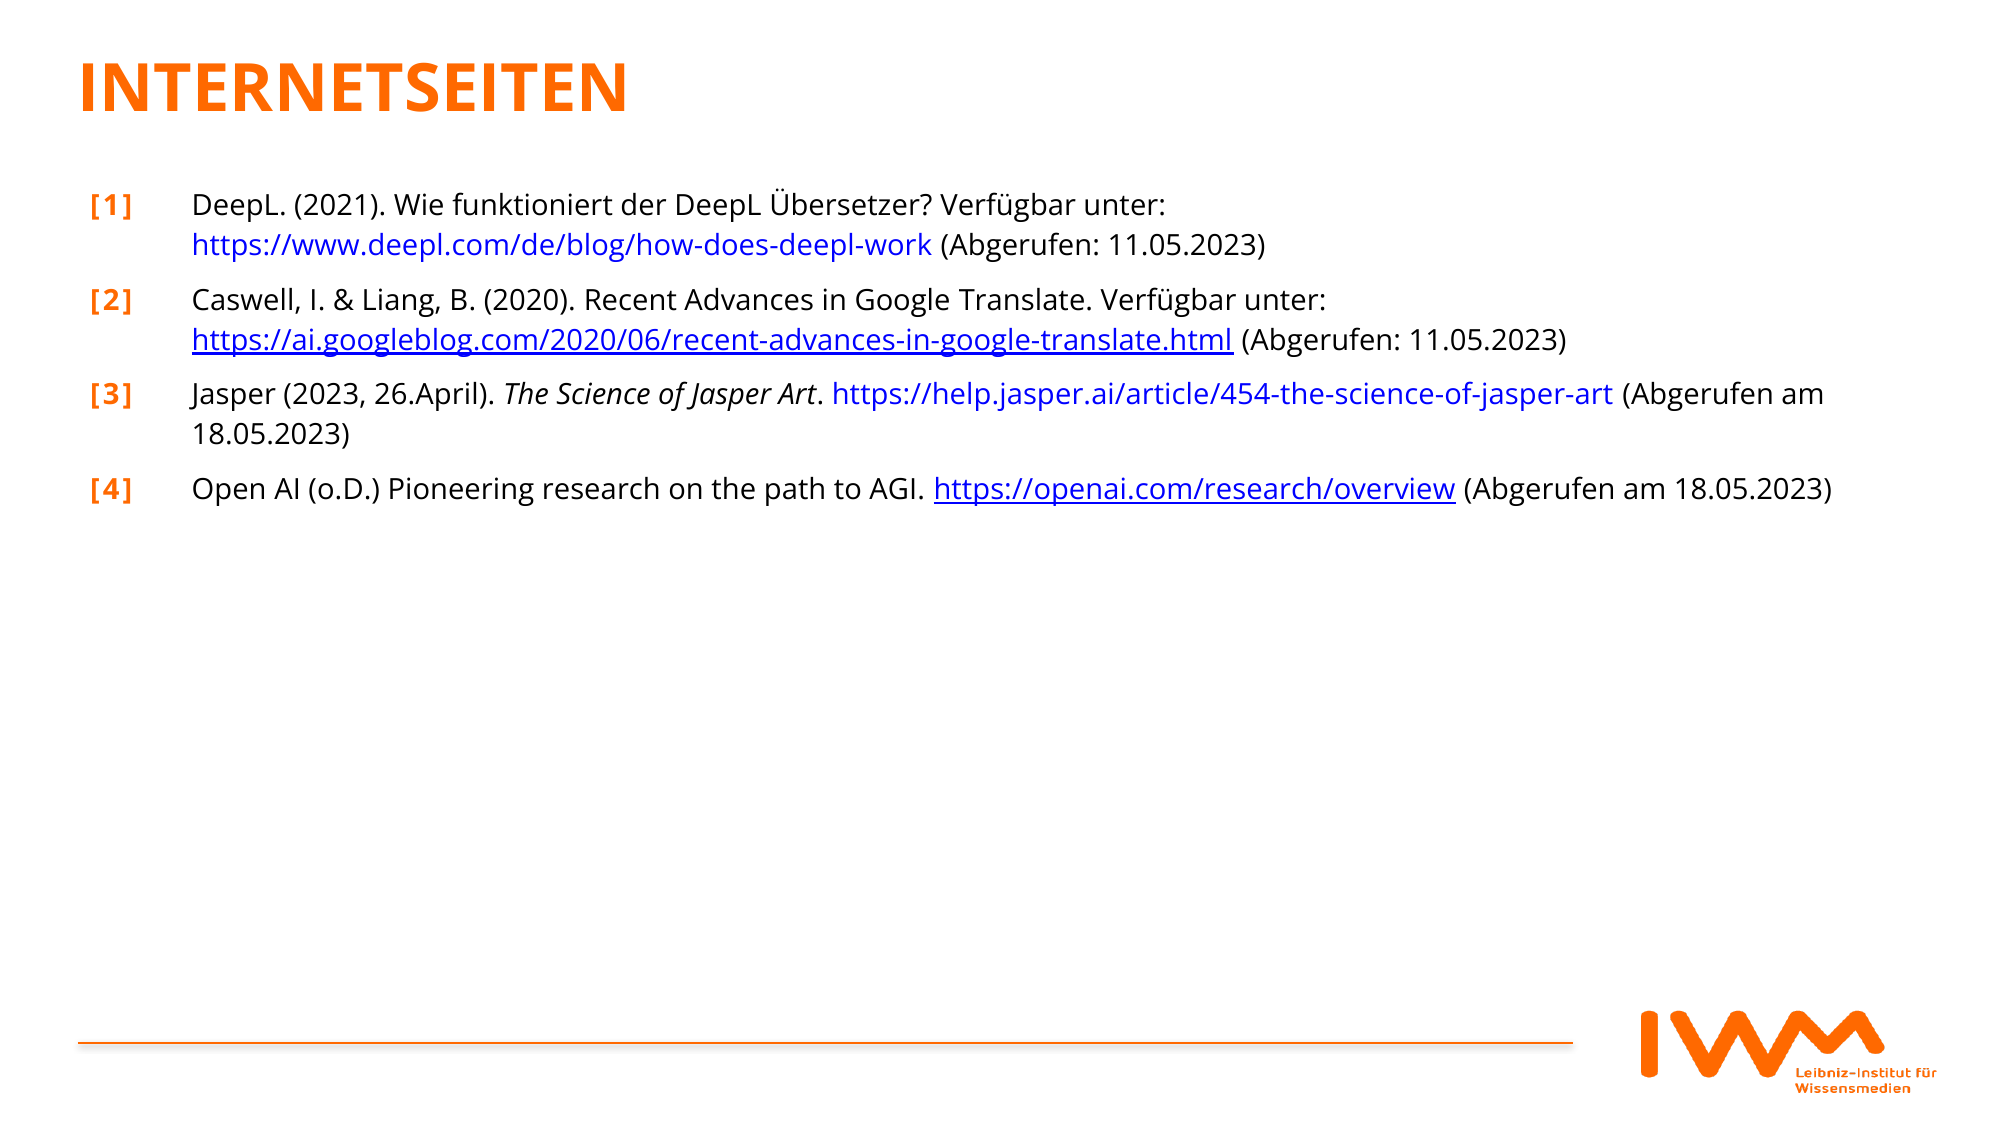

# Internetseiten
| [1] | DeepL. (2021). Wie funktioniert der DeepL Übersetzer? Verfügbar unter: https://www.deepl.com/de/blog/how-does-deepl-work (Abgerufen: 11.05.2023) |
| --- | --- |
| [2] | Caswell, I. & Liang, B. (2020). Recent Advances in Google Translate. Verfügbar unter: https://ai.googleblog.com/2020/06/recent-advances-in-google-translate.html (Abgerufen: 11.05.2023) |
| [3] | Jasper (2023, 26.April). The Science of Jasper Art. https://help.jasper.ai/article/454-the-science-of-jasper-art (Abgerufen am 18.05.2023) |
| [4] | Open AI (o.D.) Pioneering research on the path to AGI. https://openai.com/research/overview (Abgerufen am 18.05.2023) |
|  |  |
|  |  |